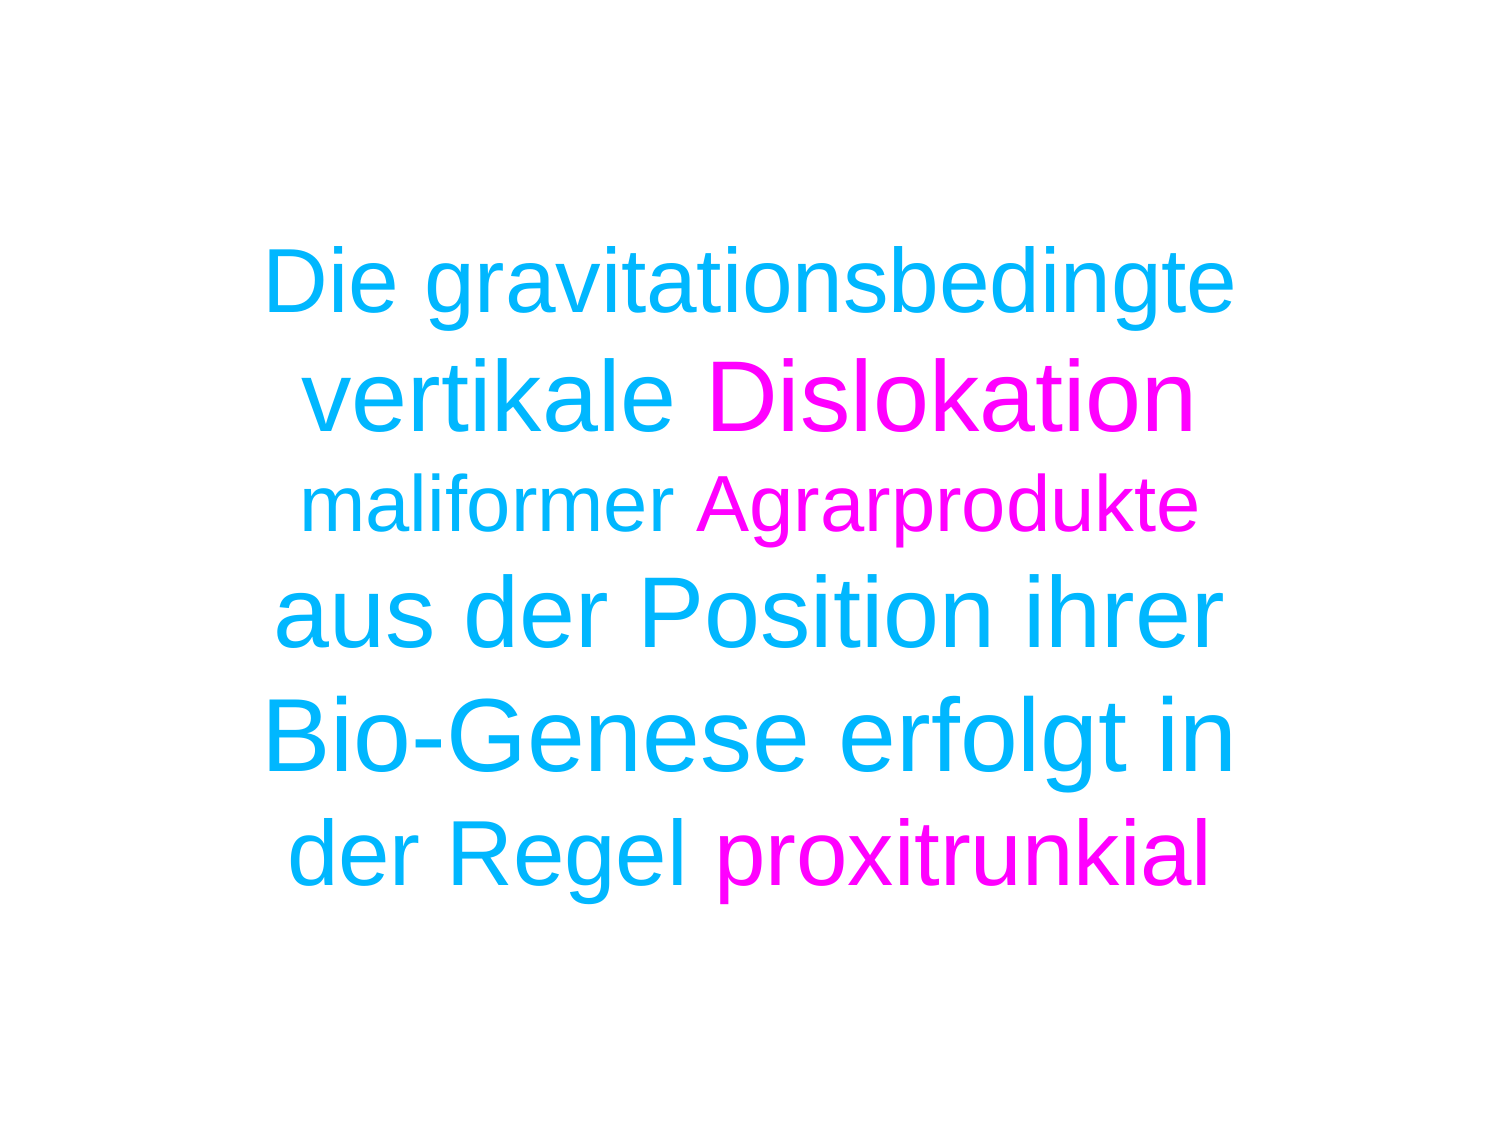

# Die gravitationsbedingte vertikale Dislokation maliformer Agrarprodukte aus der Position ihrer Bio-Genese erfolgt in der Regel proxitrunkial